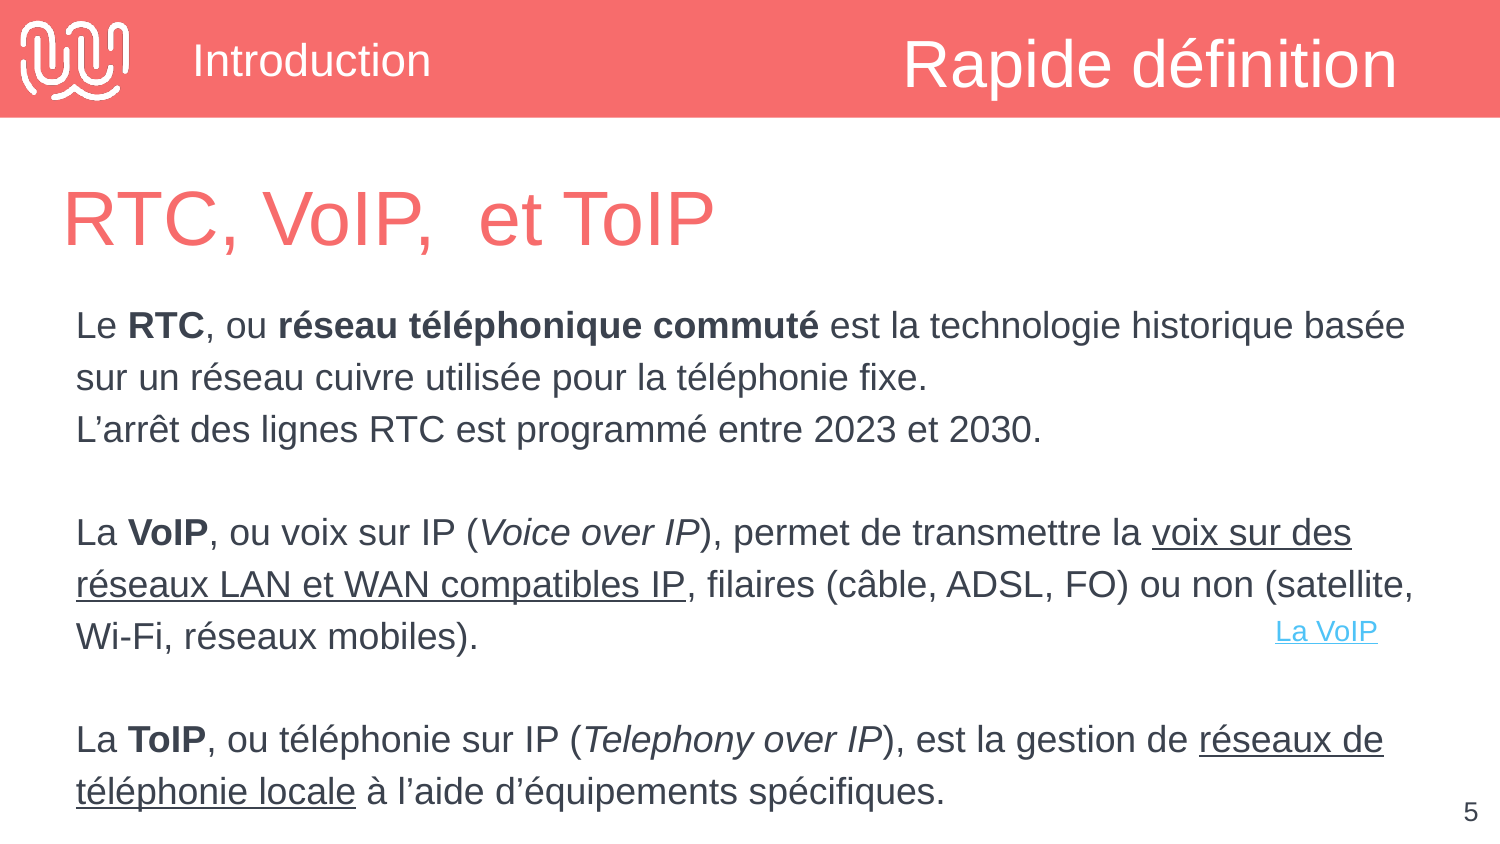

# Introduction
Rapide définition
RTC, VoIP,  et ToIP
Le RTC, ou réseau téléphonique commuté est la technologie historique basée sur un réseau cuivre utilisée pour la téléphonie fixe​.
L’arrêt des lignes RTC est programmé entre 2023 et 2030.

La VoIP, ou voix sur IP (Voice over IP), permet de transmettre la voix sur des réseaux LAN et WAN compatibles IP, filaires (câble, ADSL, FO) ou non (satellite, Wi-Fi, réseaux mobiles).

La ToIP, ou téléphonie sur IP (Telephony over IP), est la gestion de réseaux de téléphonie locale à l’aide d’équipements spécifiques.
La VoIP
5